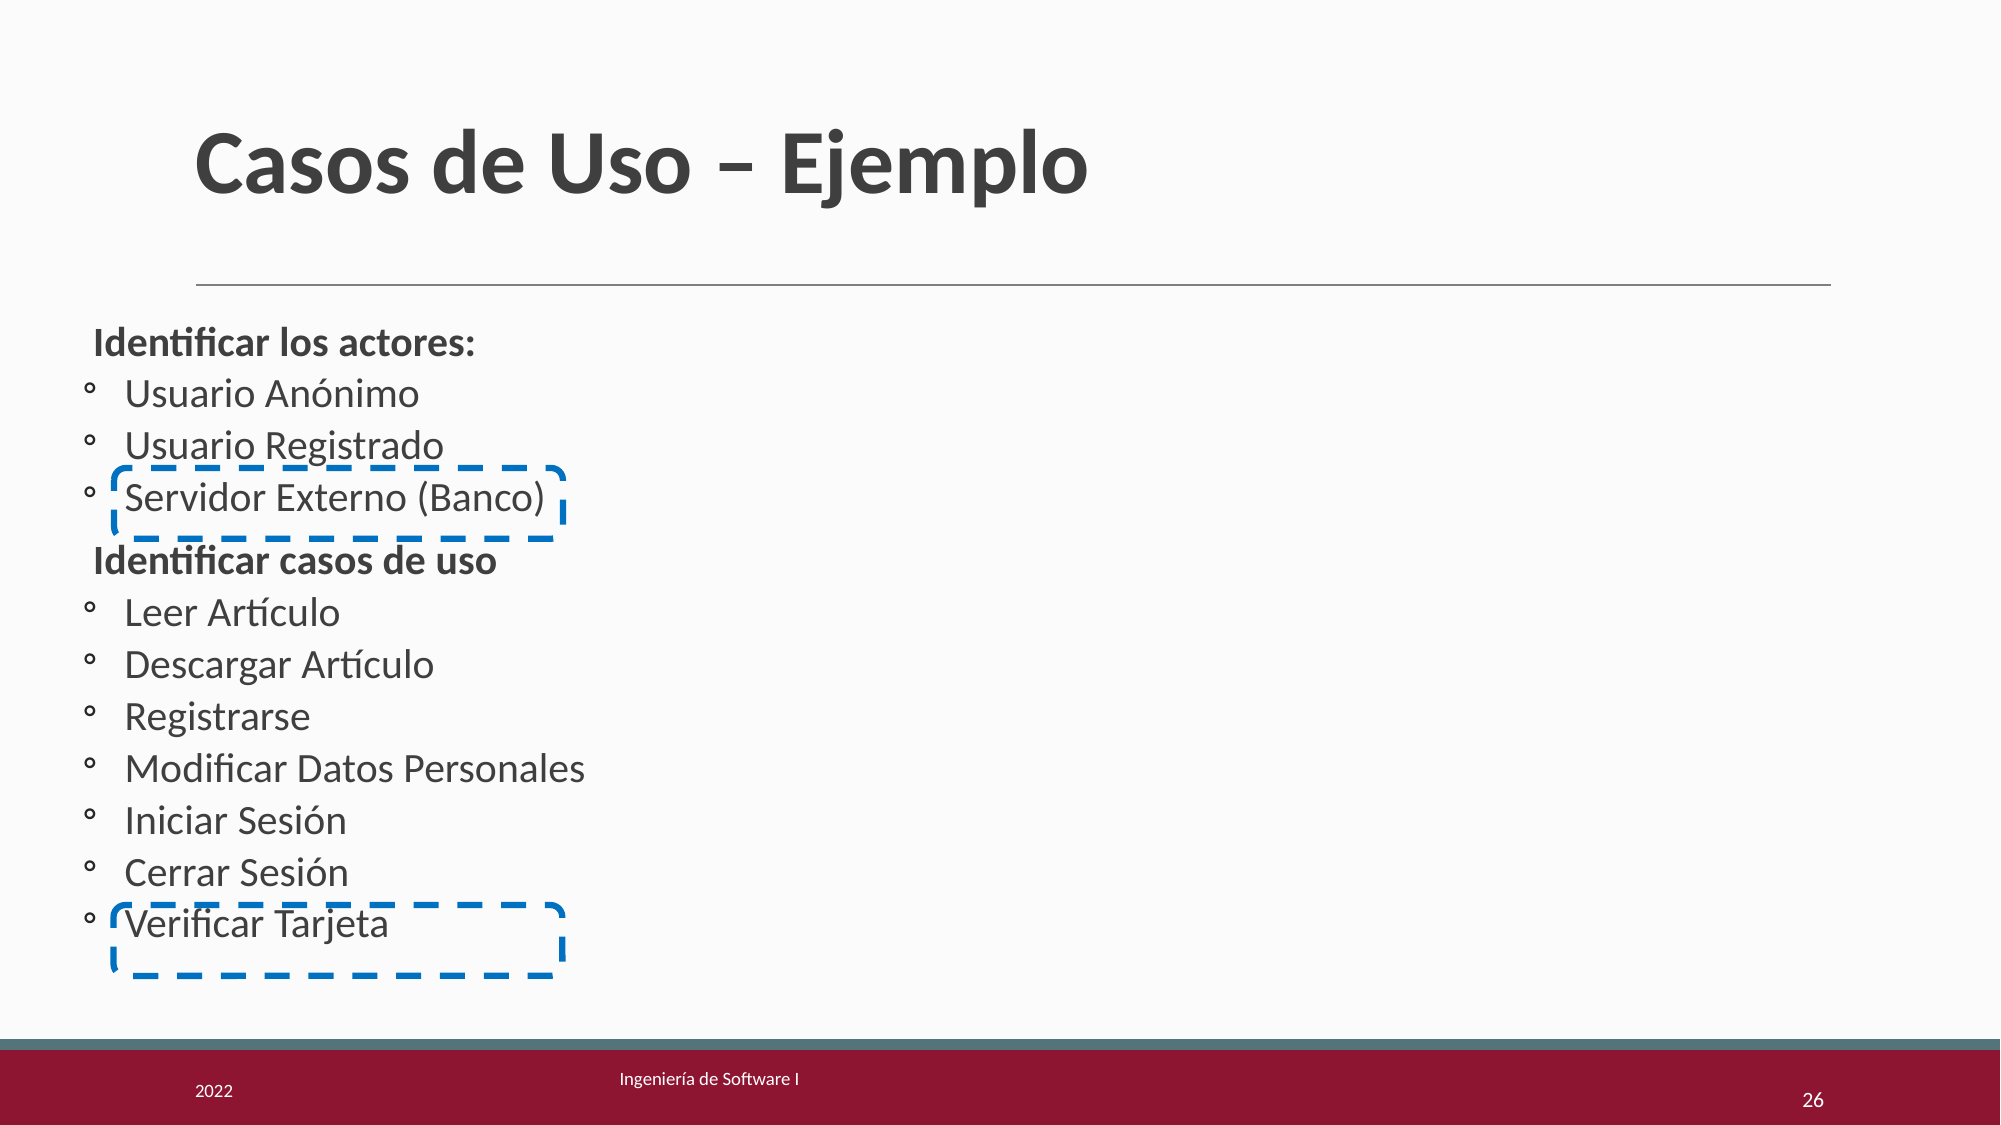

# Casos de Uso – Ejemplo
Identificar los actores:
Usuario Anónimo
Usuario Registrado
Servidor Externo (Banco)
Identificar casos de uso
Leer Artículo
Descargar Artículo
Registrarse
Modificar Datos Personales
Iniciar Sesión
Cerrar Sesión
Verificar Tarjeta

2022
Ingeniería de Software I
26